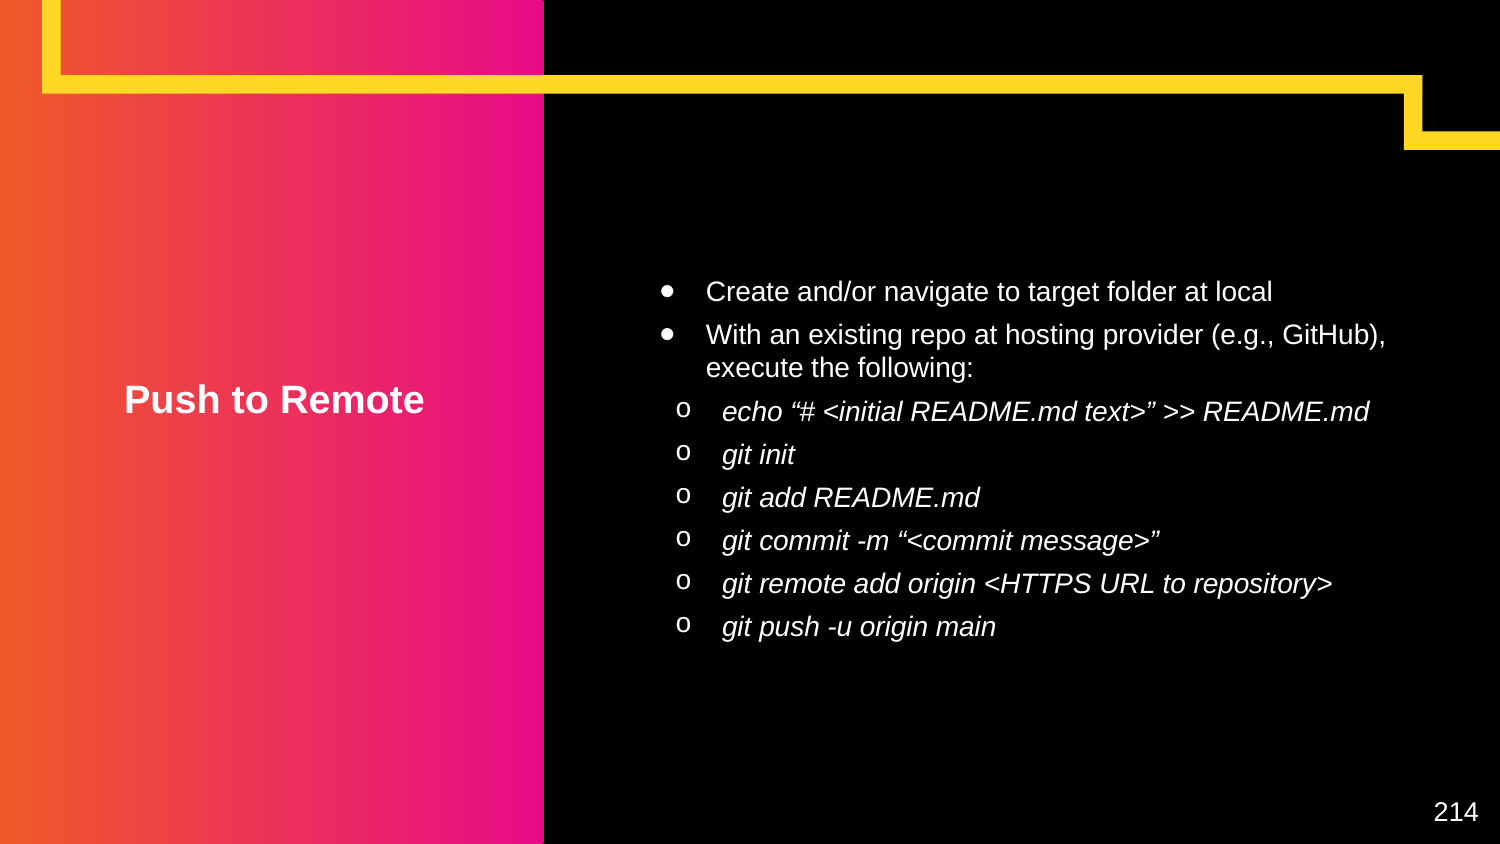

Create and/or navigate to target folder at local
With an existing repo at hosting provider (e.g., GitHub), execute the following:
echo “# <initial README.md text>” >> README.md
git init
git add README.md
git commit -m “<commit message>”
git remote add origin <HTTPS URL to repository>
git push -u origin main
# Push to Remote
214